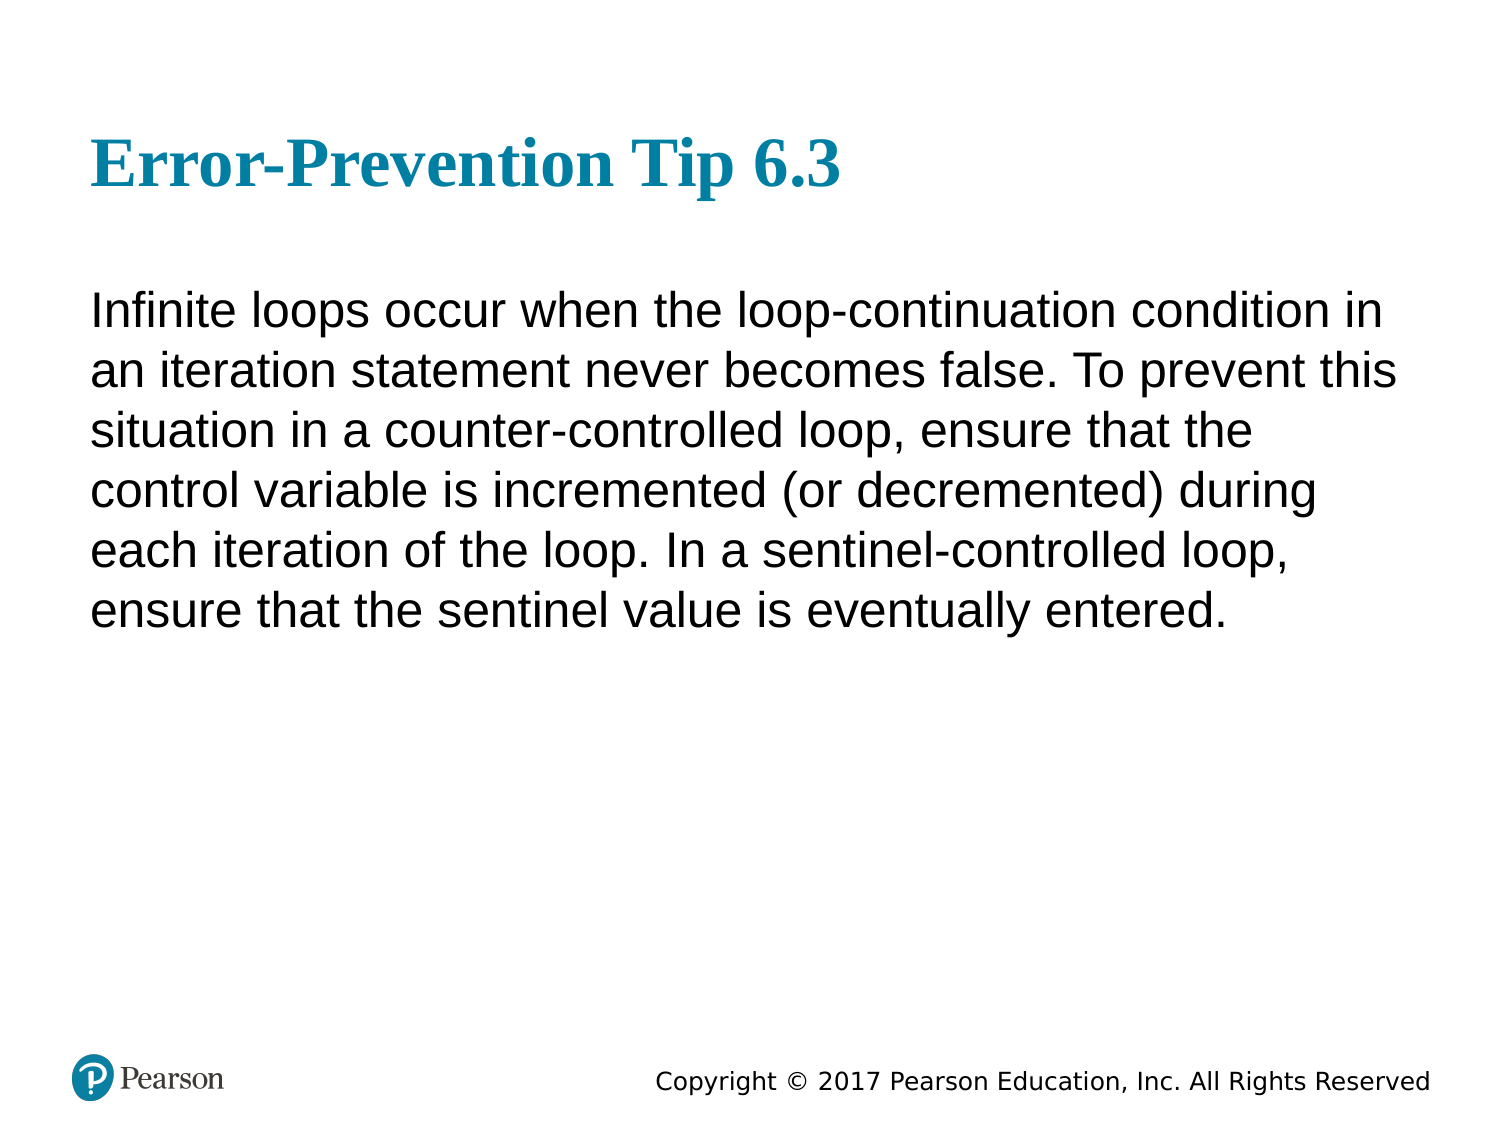

# Error-Prevention Tip 6.3
Infinite loops occur when the loop-continuation condition in an iteration statement never becomes false. To prevent this situation in a counter-controlled loop, ensure that the control variable is incremented (or decremented) during each iteration of the loop. In a sentinel-controlled loop, ensure that the sentinel value is eventually entered.